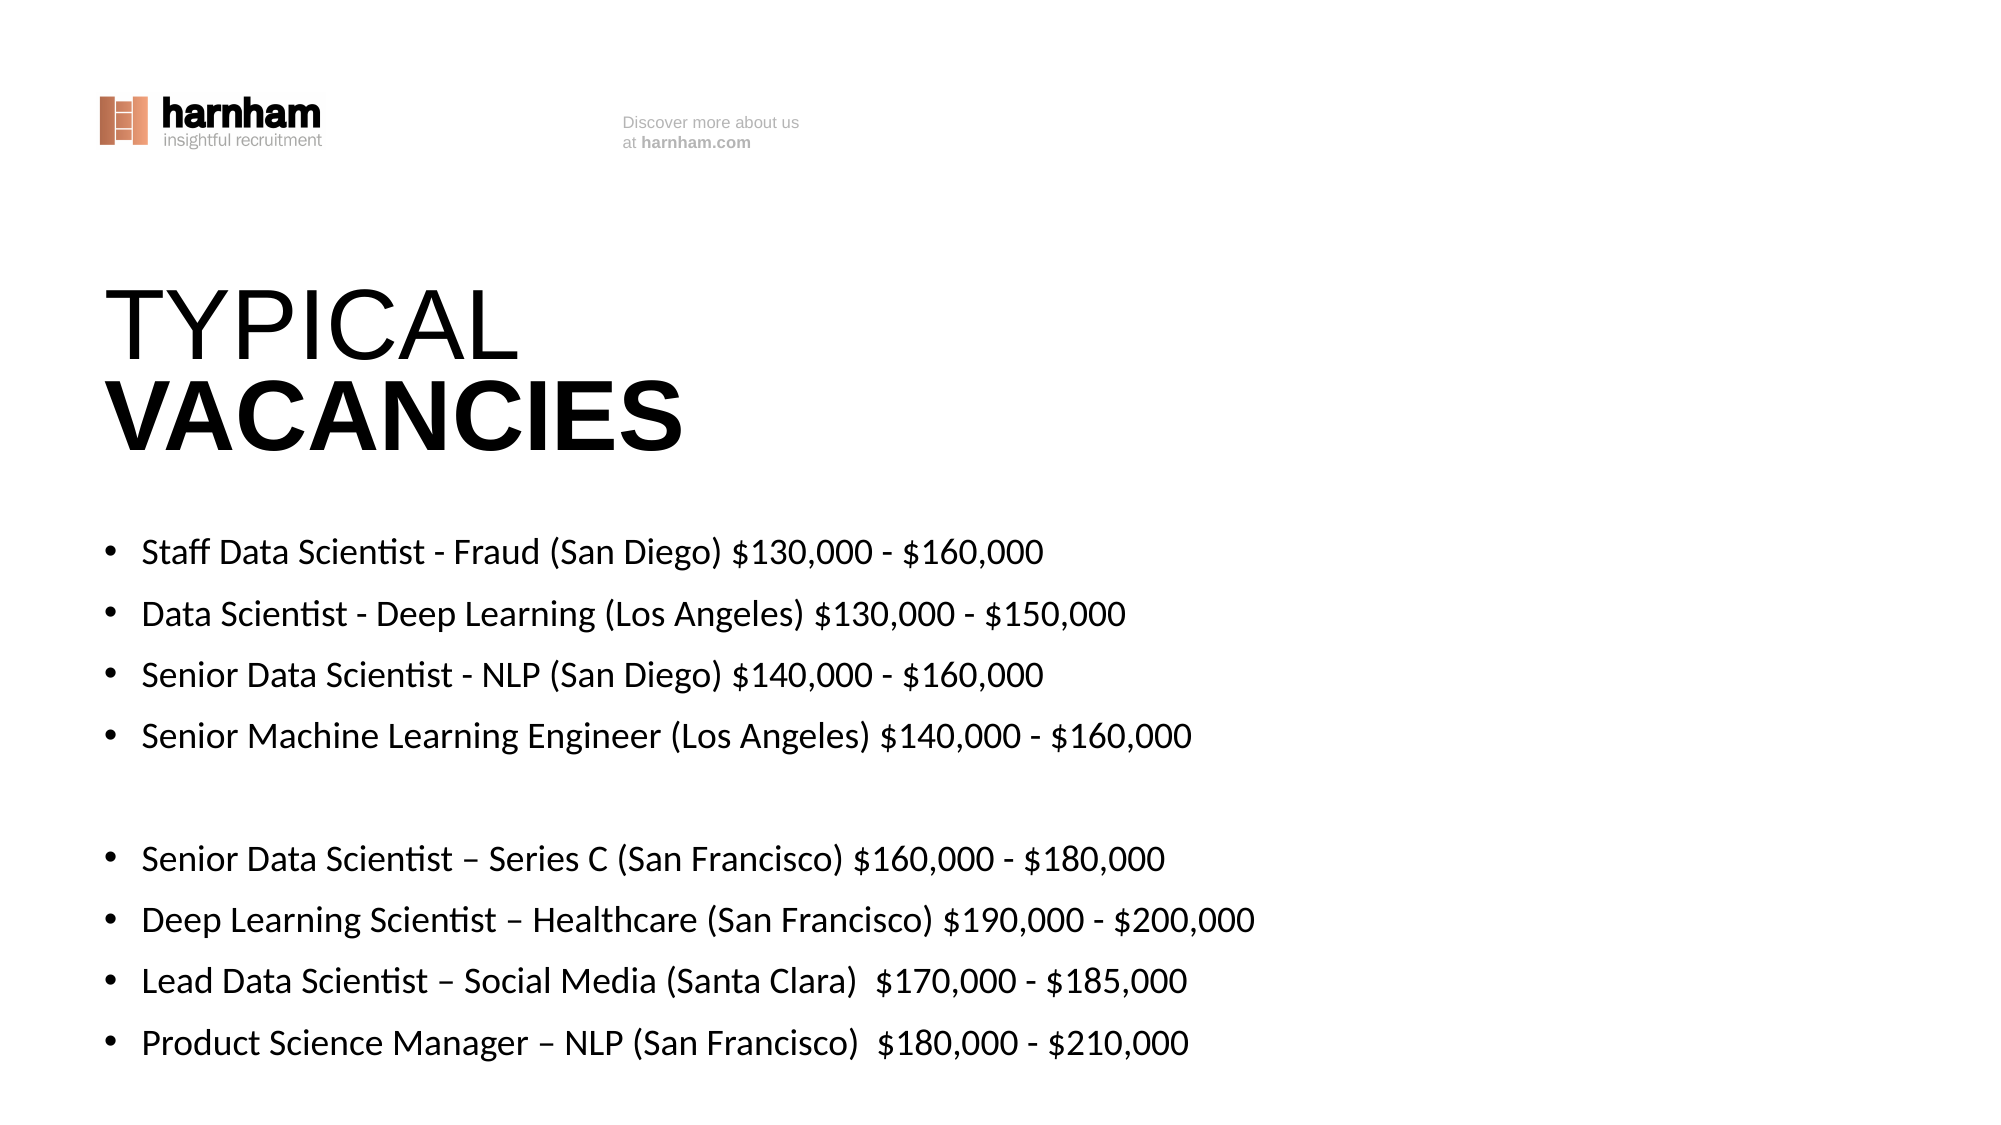

TYPICAL
VACANCIES
Staff Data Scientist - Fraud (San Diego) $130,000 - $160,000
Data Scientist - Deep Learning (Los Angeles) $130,000 - $150,000
Senior Data Scientist - NLP (San Diego) $140,000 - $160,000
Senior Machine Learning Engineer (Los Angeles) $140,000 - $160,000

Senior Data Scientist – Series C (San Francisco) $160,000 - $180,000
Deep Learning Scientist – Healthcare (San Francisco) $190,000 - $200,000
Lead Data Scientist – Social Media (Santa Clara)  $170,000 - $185,000
Product Science Manager – NLP (San Francisco)  $180,000 - $210,000